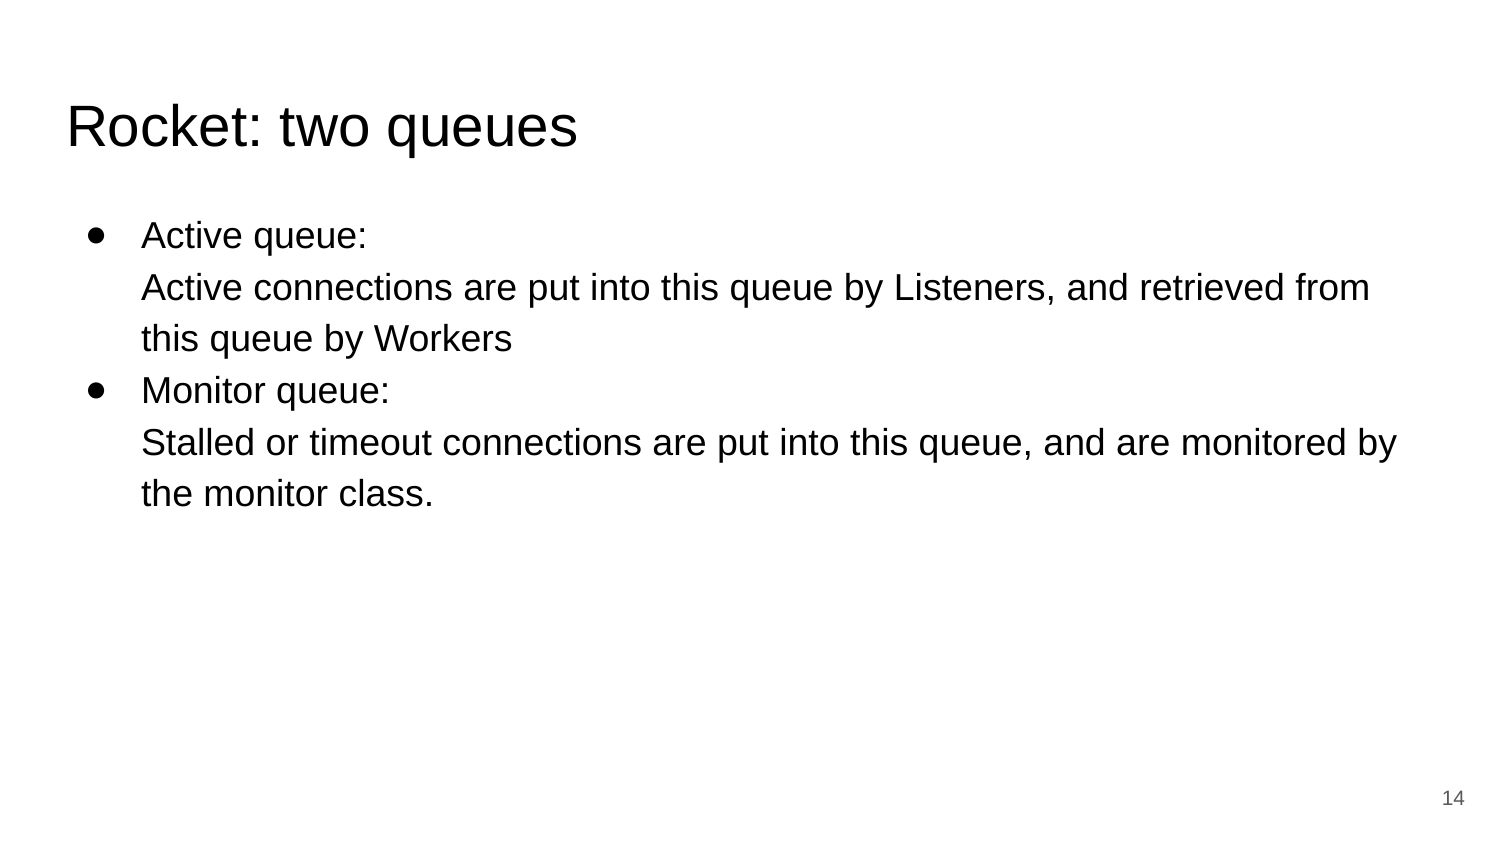

# Rocket: two queues
Active queue:
Active connections are put into this queue by Listeners, and retrieved from this queue by Workers
Monitor queue:
Stalled or timeout connections are put into this queue, and are monitored by the monitor class.
14